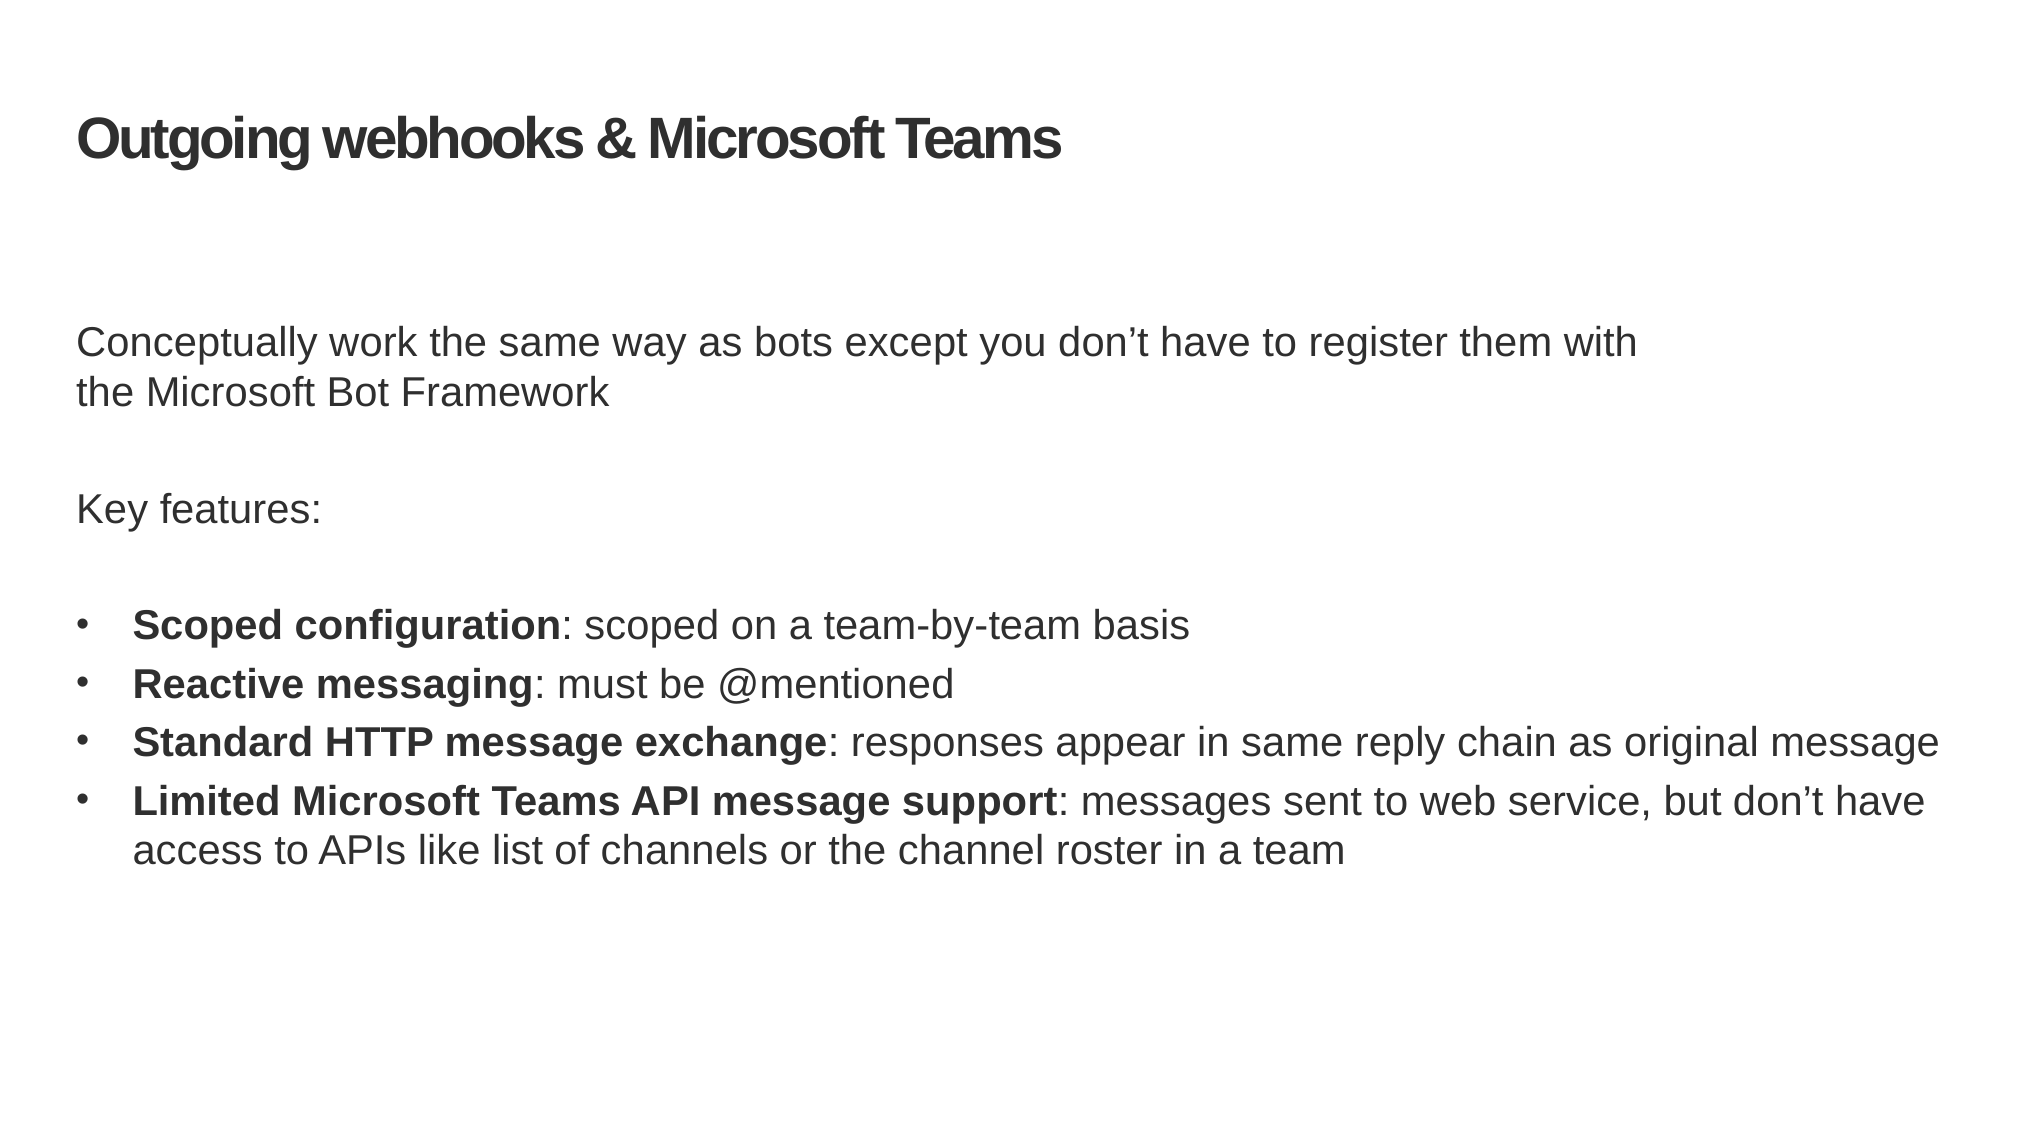

# Outgoing webhooks & Microsoft Teams
Conceptually work the same way as bots except you don’t have to register them with
the Microsoft Bot Framework

Key features:

Scoped configuration: scoped on a team-by-team basis
Reactive messaging: must be @mentioned
Standard HTTP message exchange: responses appear in same reply chain as original message
Limited Microsoft Teams API message support: messages sent to web service, but don’t have access to APIs like list of channels or the channel roster in a team